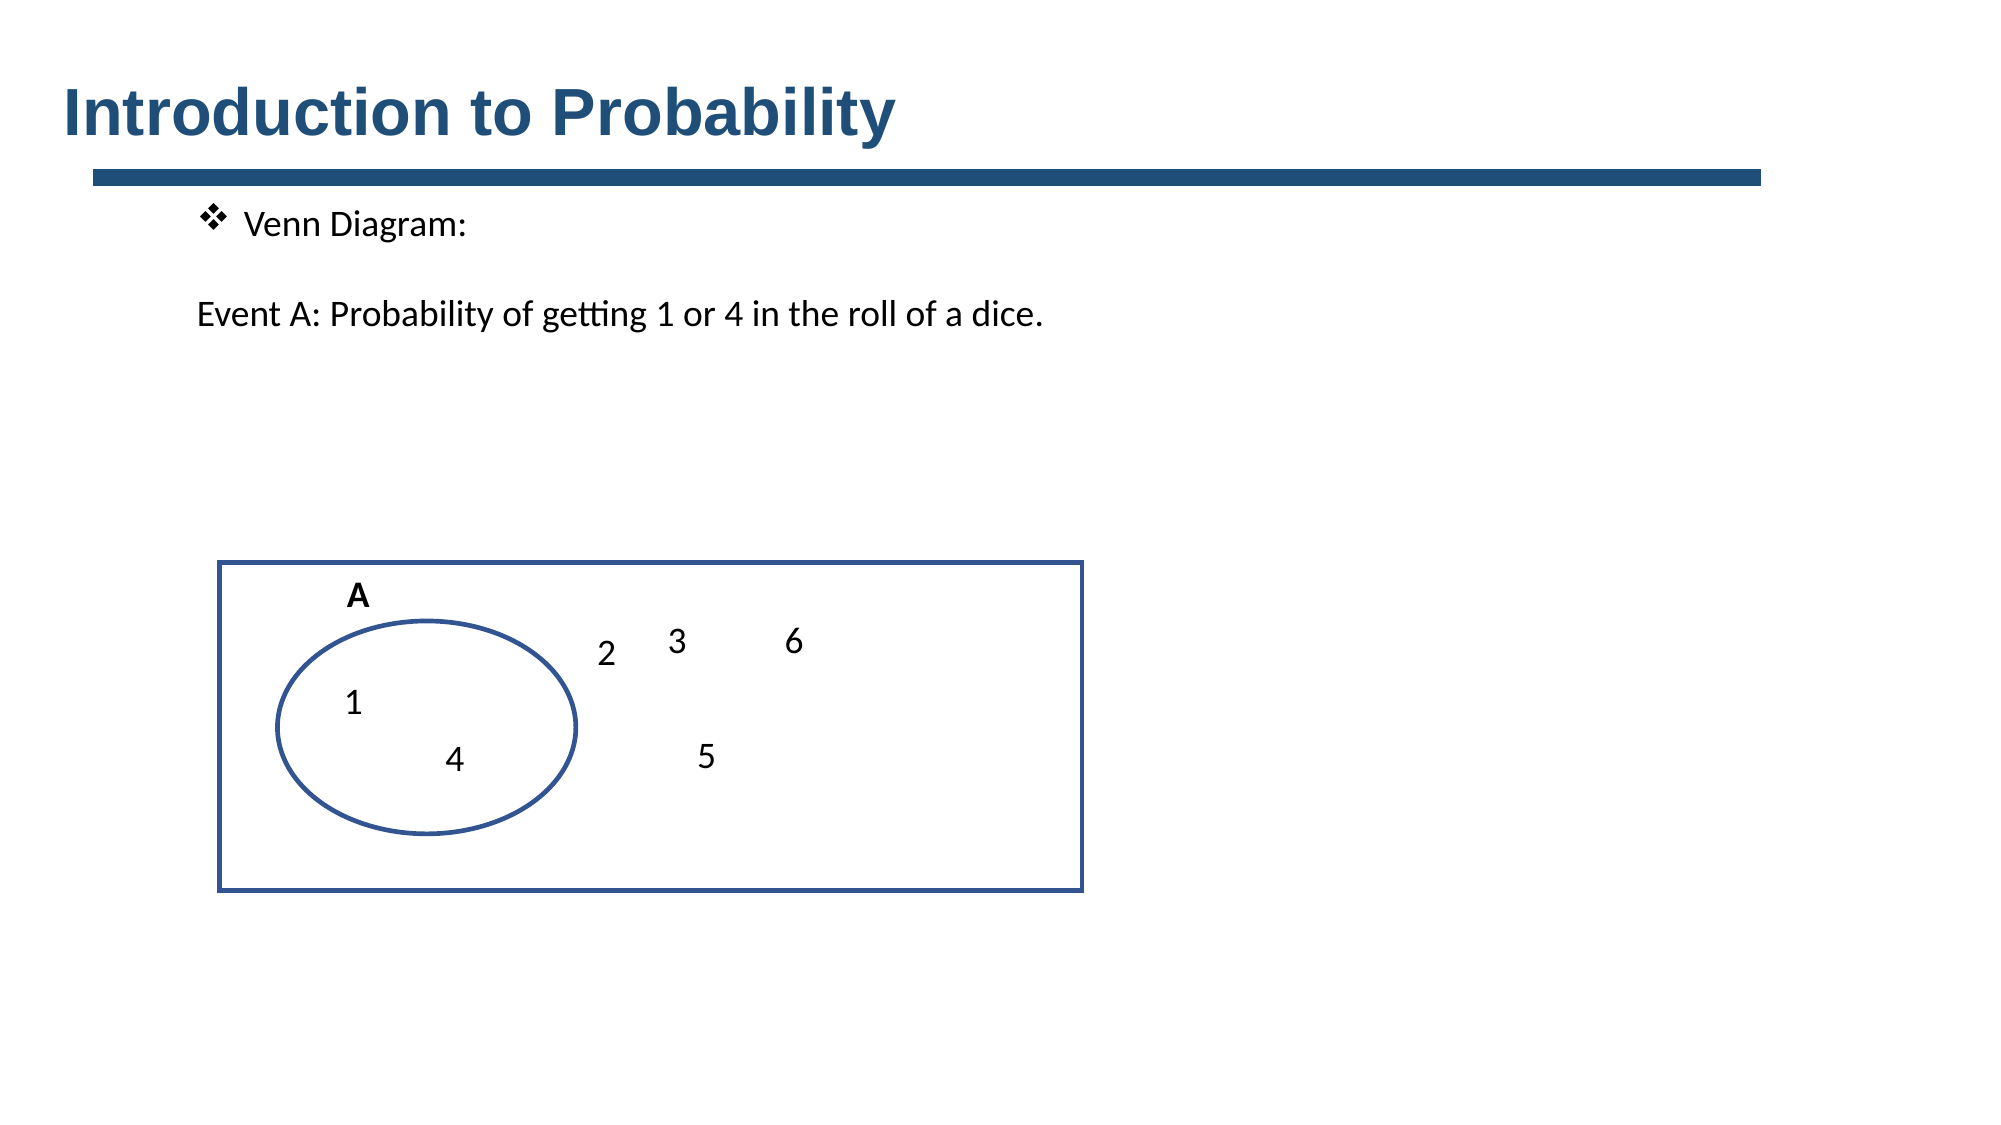

Introduction to Probability

Venn Diagram:
Event A: Probability of getting 1 or 4 in the roll of a dice.

A
3
6

2
1
5
4